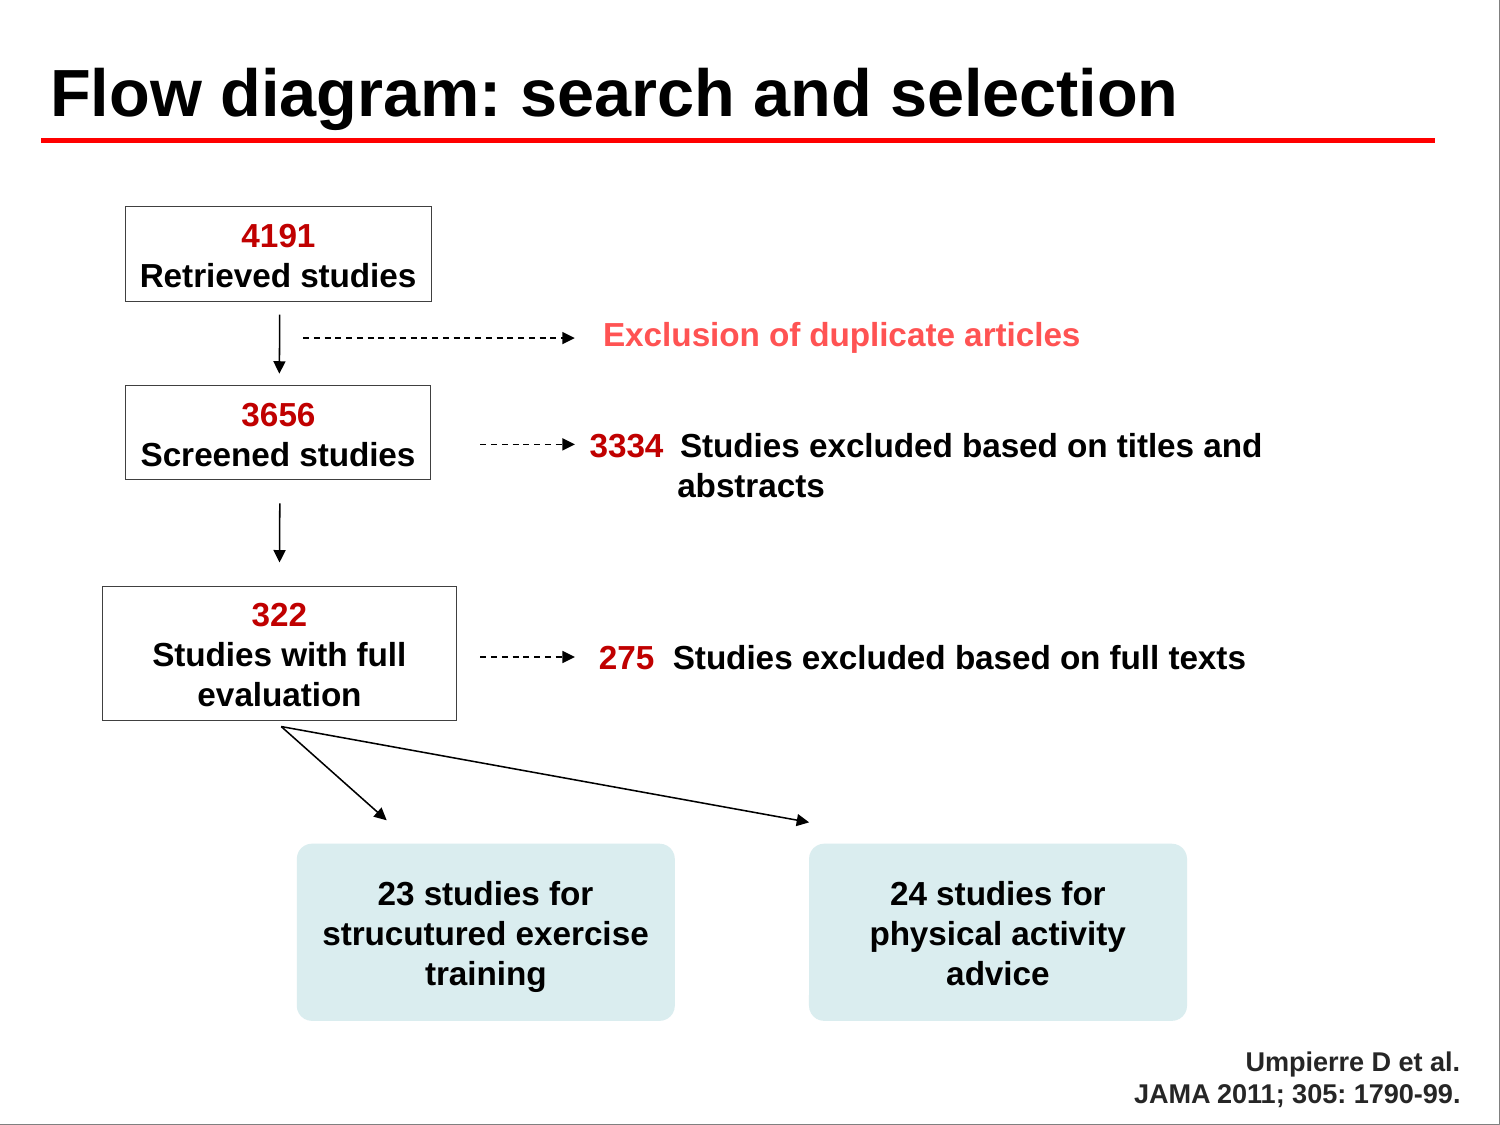

Flow diagram: search and selection
4191
Retrieved studies
Exclusion of duplicate articles
3656
Screened studies
3334  Studies excluded based on titles and abstracts

322
Studies with full evaluation
 275  Studies excluded based on full texts

23 studies for strucutured exercise training
24 studies for physical activity advice
Umpierre D et al.
JAMA 2011; 305: 1790-99.